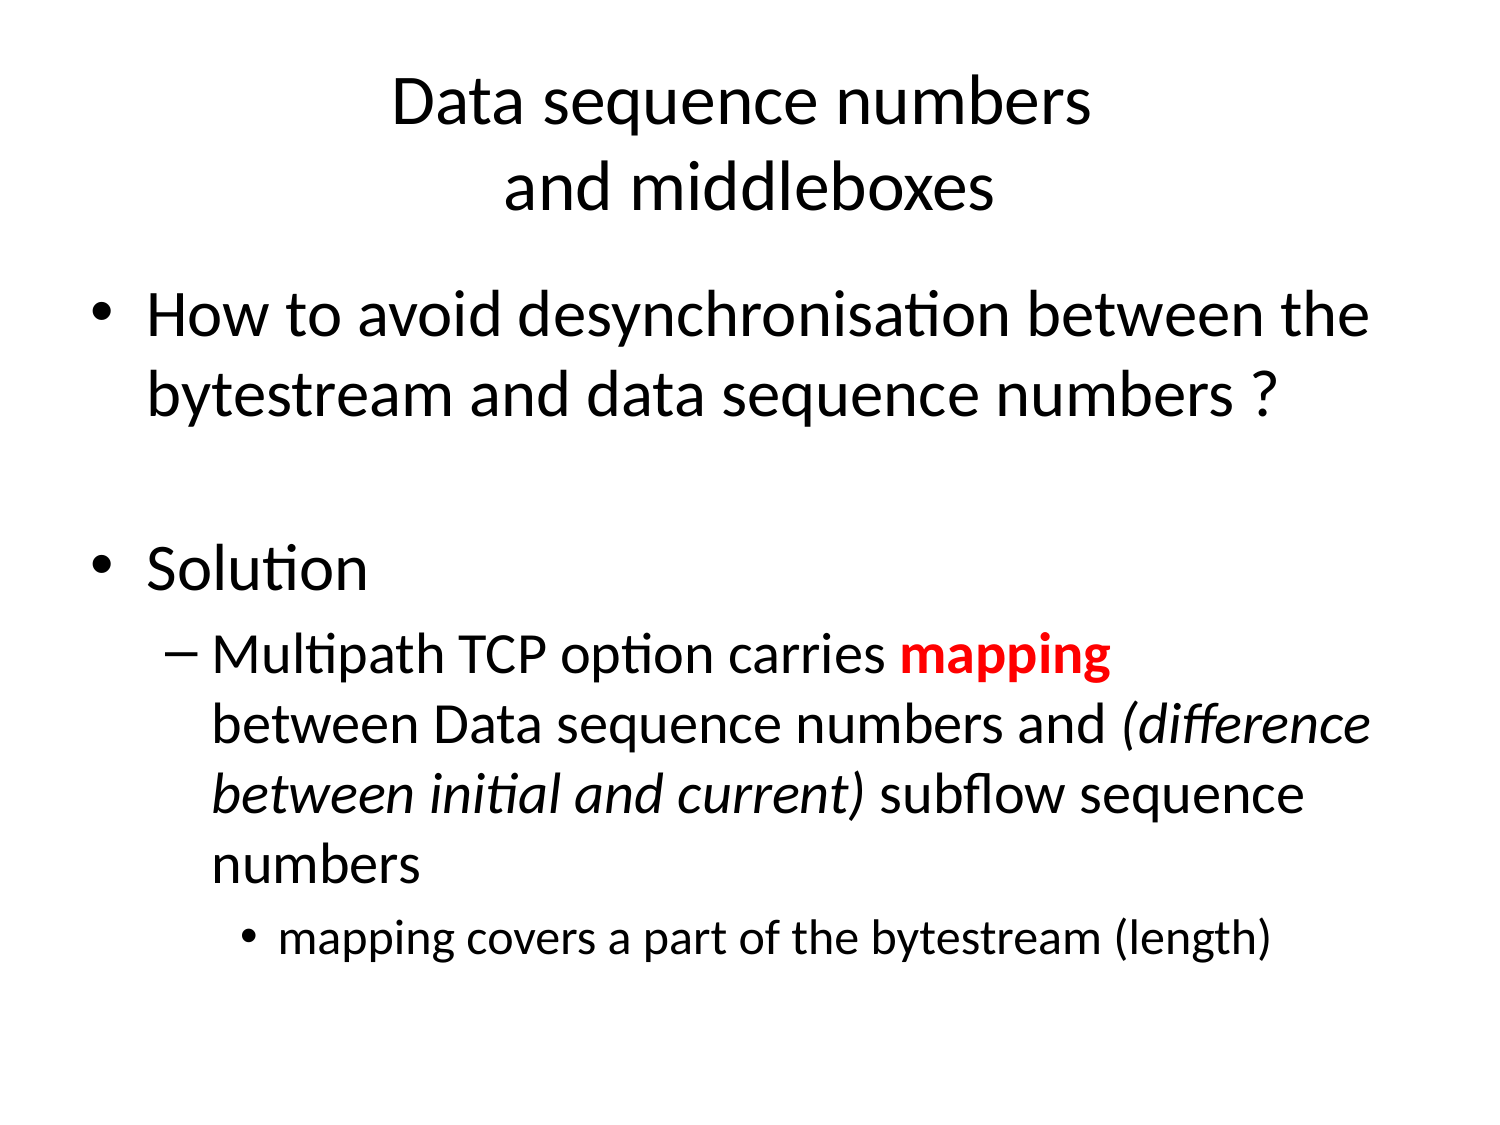

# Data sequence numbers and middleboxes
How to avoid desynchronisation between the bytestream and data sequence numbers ?
Solution
Multipath TCP option carries mapping 	between Data sequence numbers and (difference between initial and current) subflow sequence numbers
mapping covers a part of the bytestream (length)